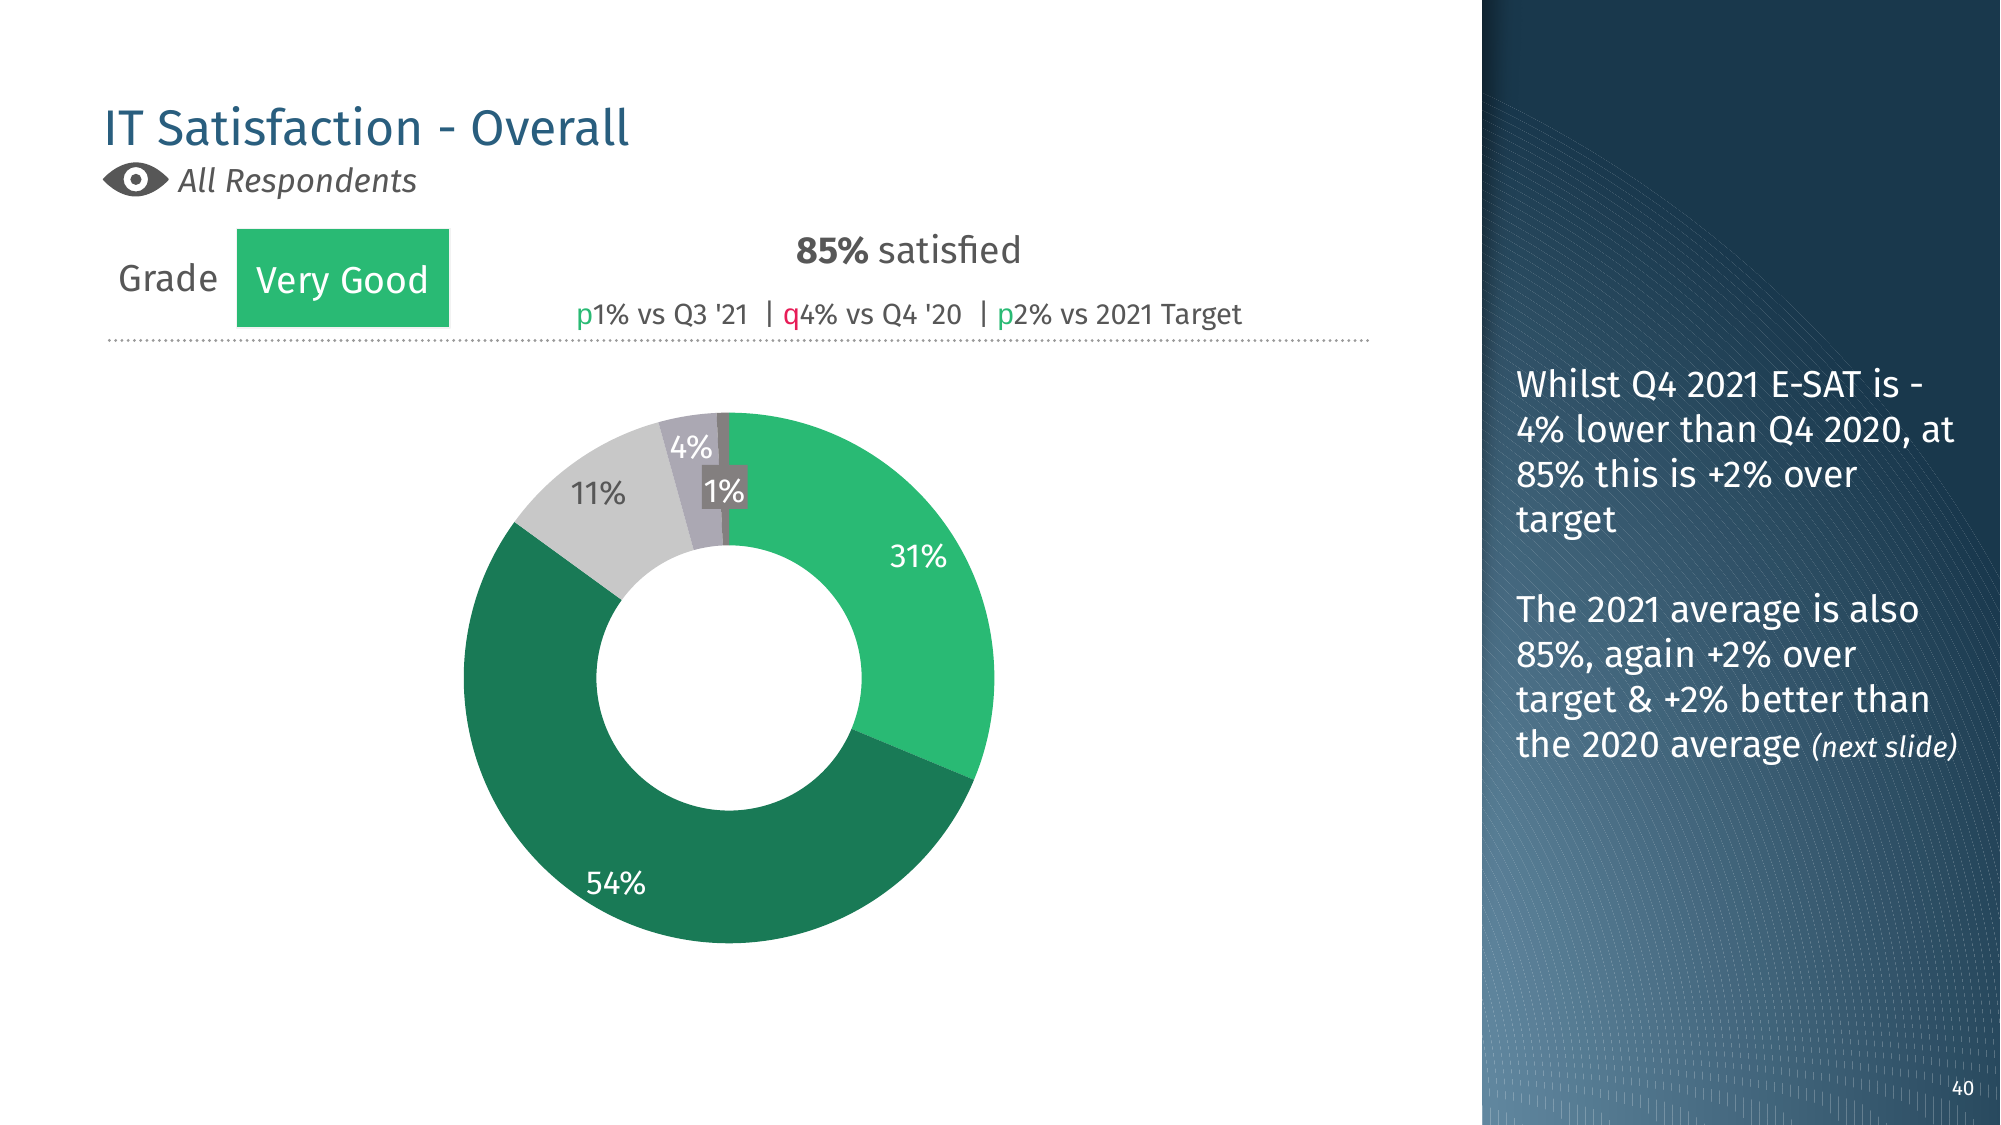

Whilst Q4 2021 E-SAT is -4% lower than Q4 2020, at 85% this is +2% over target

The 2021 average is also 85%, again +2% over target & +2% better than the 2020 average (next slide)
# IT Satisfaction - Overall

All Respondents
Grade
Very Good
85% satisfied

p1% vs Q3 '21  | q4% vs Q4 '20  | p2% vs 2021 Target

### Chart

| Category |  |
|---|---|
4%
1%
11%
31%
54%